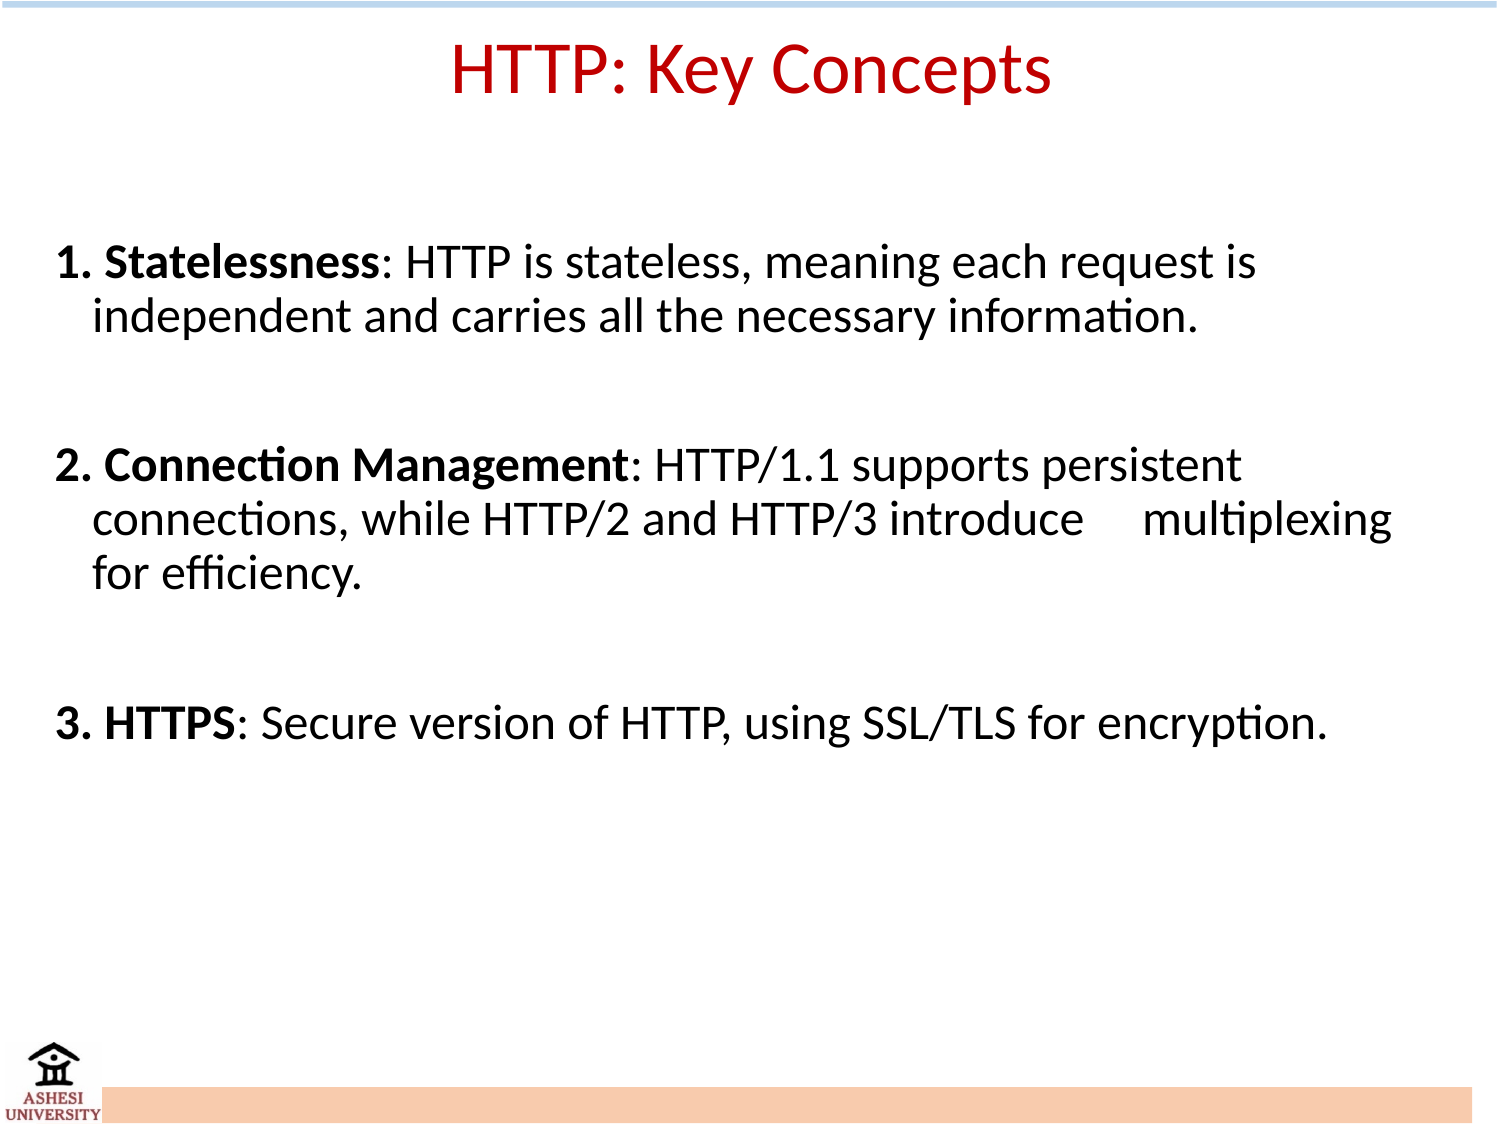

# HTTP: Key Concepts
 Statelessness: HTTP is stateless, meaning each request is   	independent and carries all the necessary information.

 Connection Management: HTTP/1.1 supports persistent 	connections, while HTTP/2 and HTTP/3 introduce 	multiplexing for efficiency.

 HTTPS: Secure version of HTTP, using SSL/TLS for encryption.